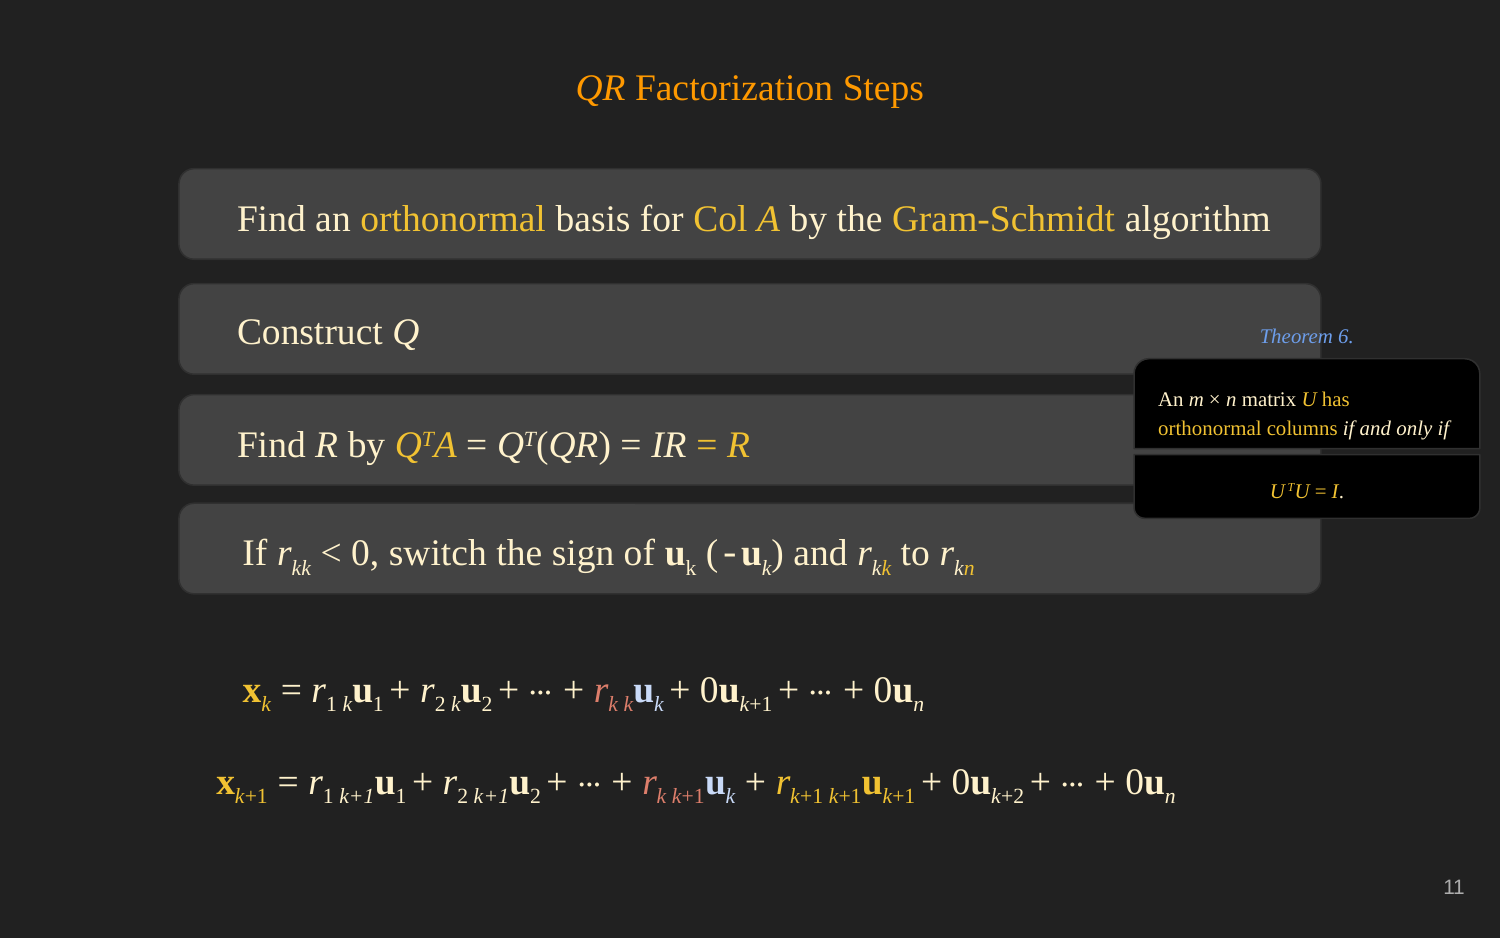

QR Factorization Steps

Find an orthonormal basis for Col A by the Gram-Schmidt algorithm

Construct Q
Theorem 6.

An m × n matrix U has orthonormal columns if and only if

U TU = I.

Find R by QTA = QT(QR) = IR = R

If rkk < 0, switch the sign of uk (-uk) and rkk to rkn
xk = r1 ku1 + r2 ku2 + ⋯ + rk kuk + 0uk+1 + ⋯ + 0un

xk+1 = r1 k+1u1 + r2 k+1u2 + ⋯ + rk k+1uk + rk+1 k+1uk+1 + 0uk+2 + ⋯ + 0un

11